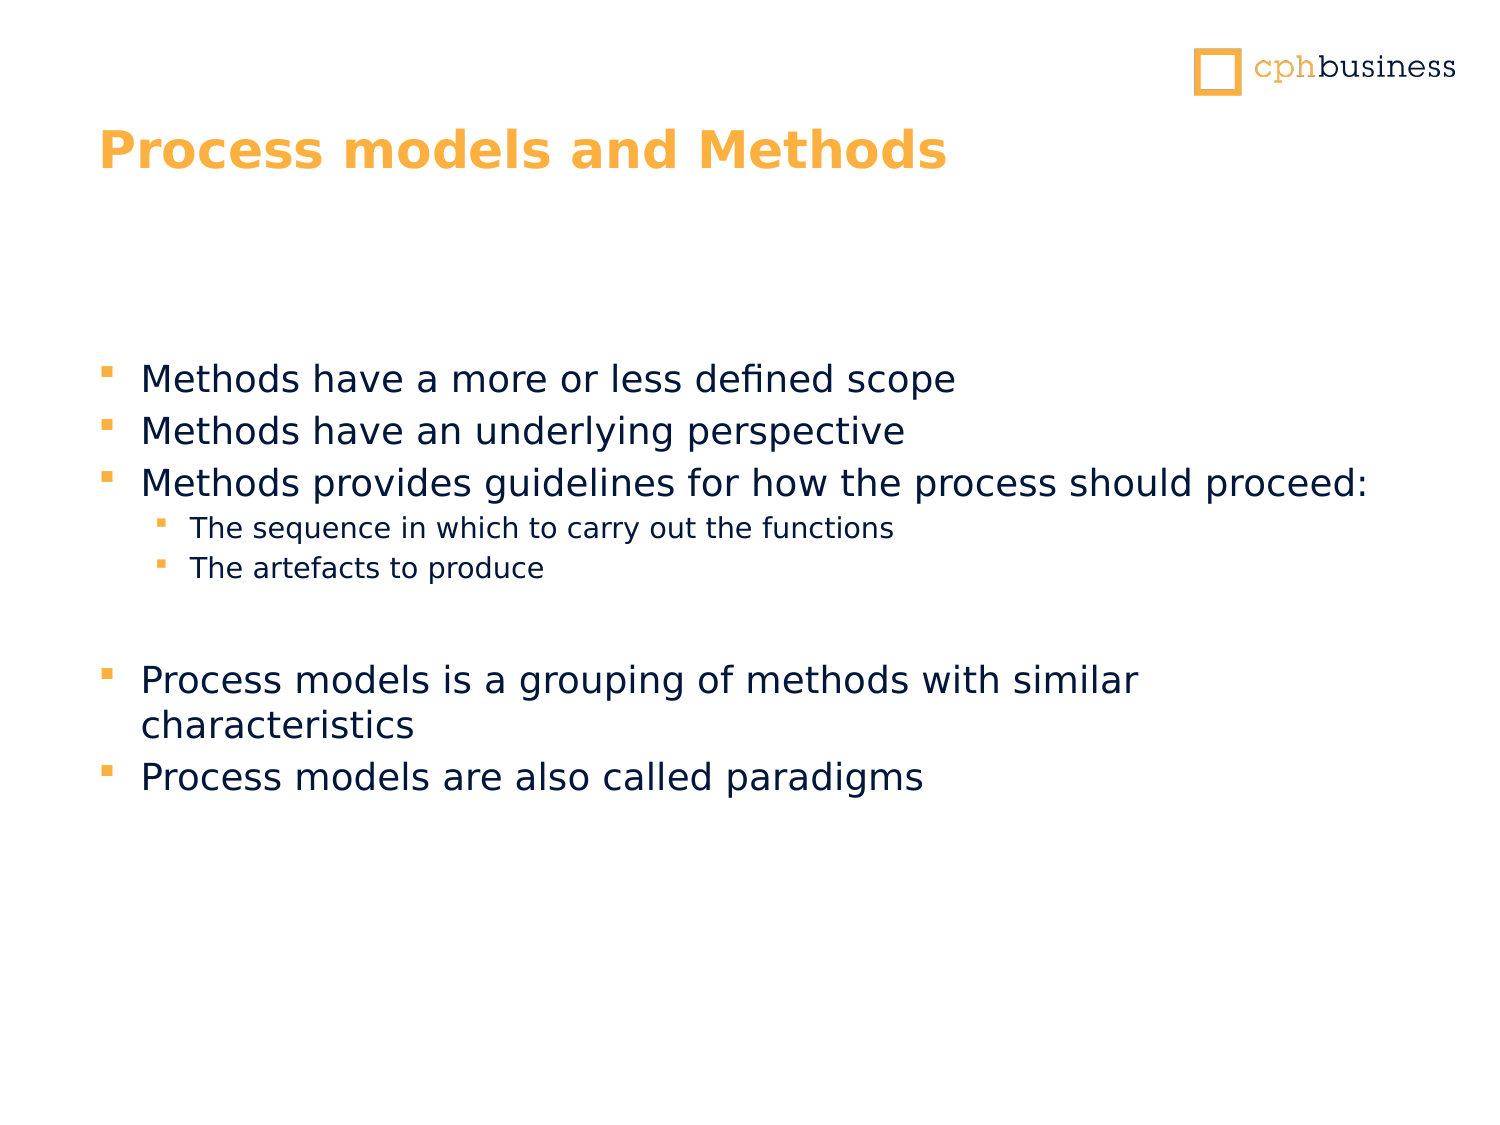

Process models and Methods
Methods have a more or less defined scope
Methods have an underlying perspective
Methods provides guidelines for how the process should proceed:
The sequence in which to carry out the functions
The artefacts to produce

Process models is a grouping of methods with similar characteristics
Process models are also called paradigms